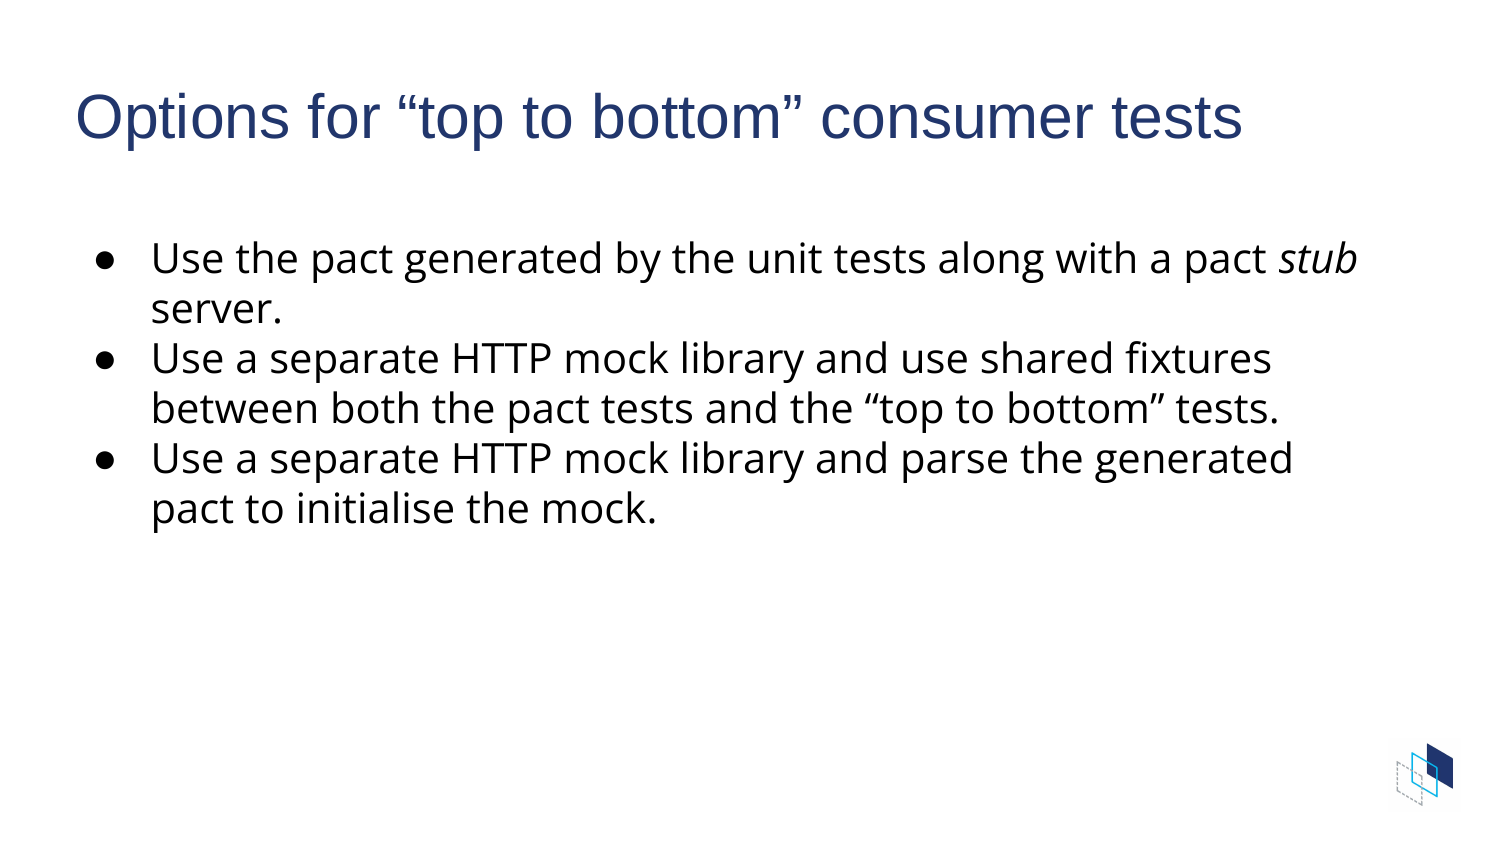

# Options for “top to bottom” consumer tests
Use the pact generated by the unit tests along with a pact stub server.
Use a separate HTTP mock library and use shared fixtures between both the pact tests and the “top to bottom” tests.
Use a separate HTTP mock library and parse the generated pact to initialise the mock.